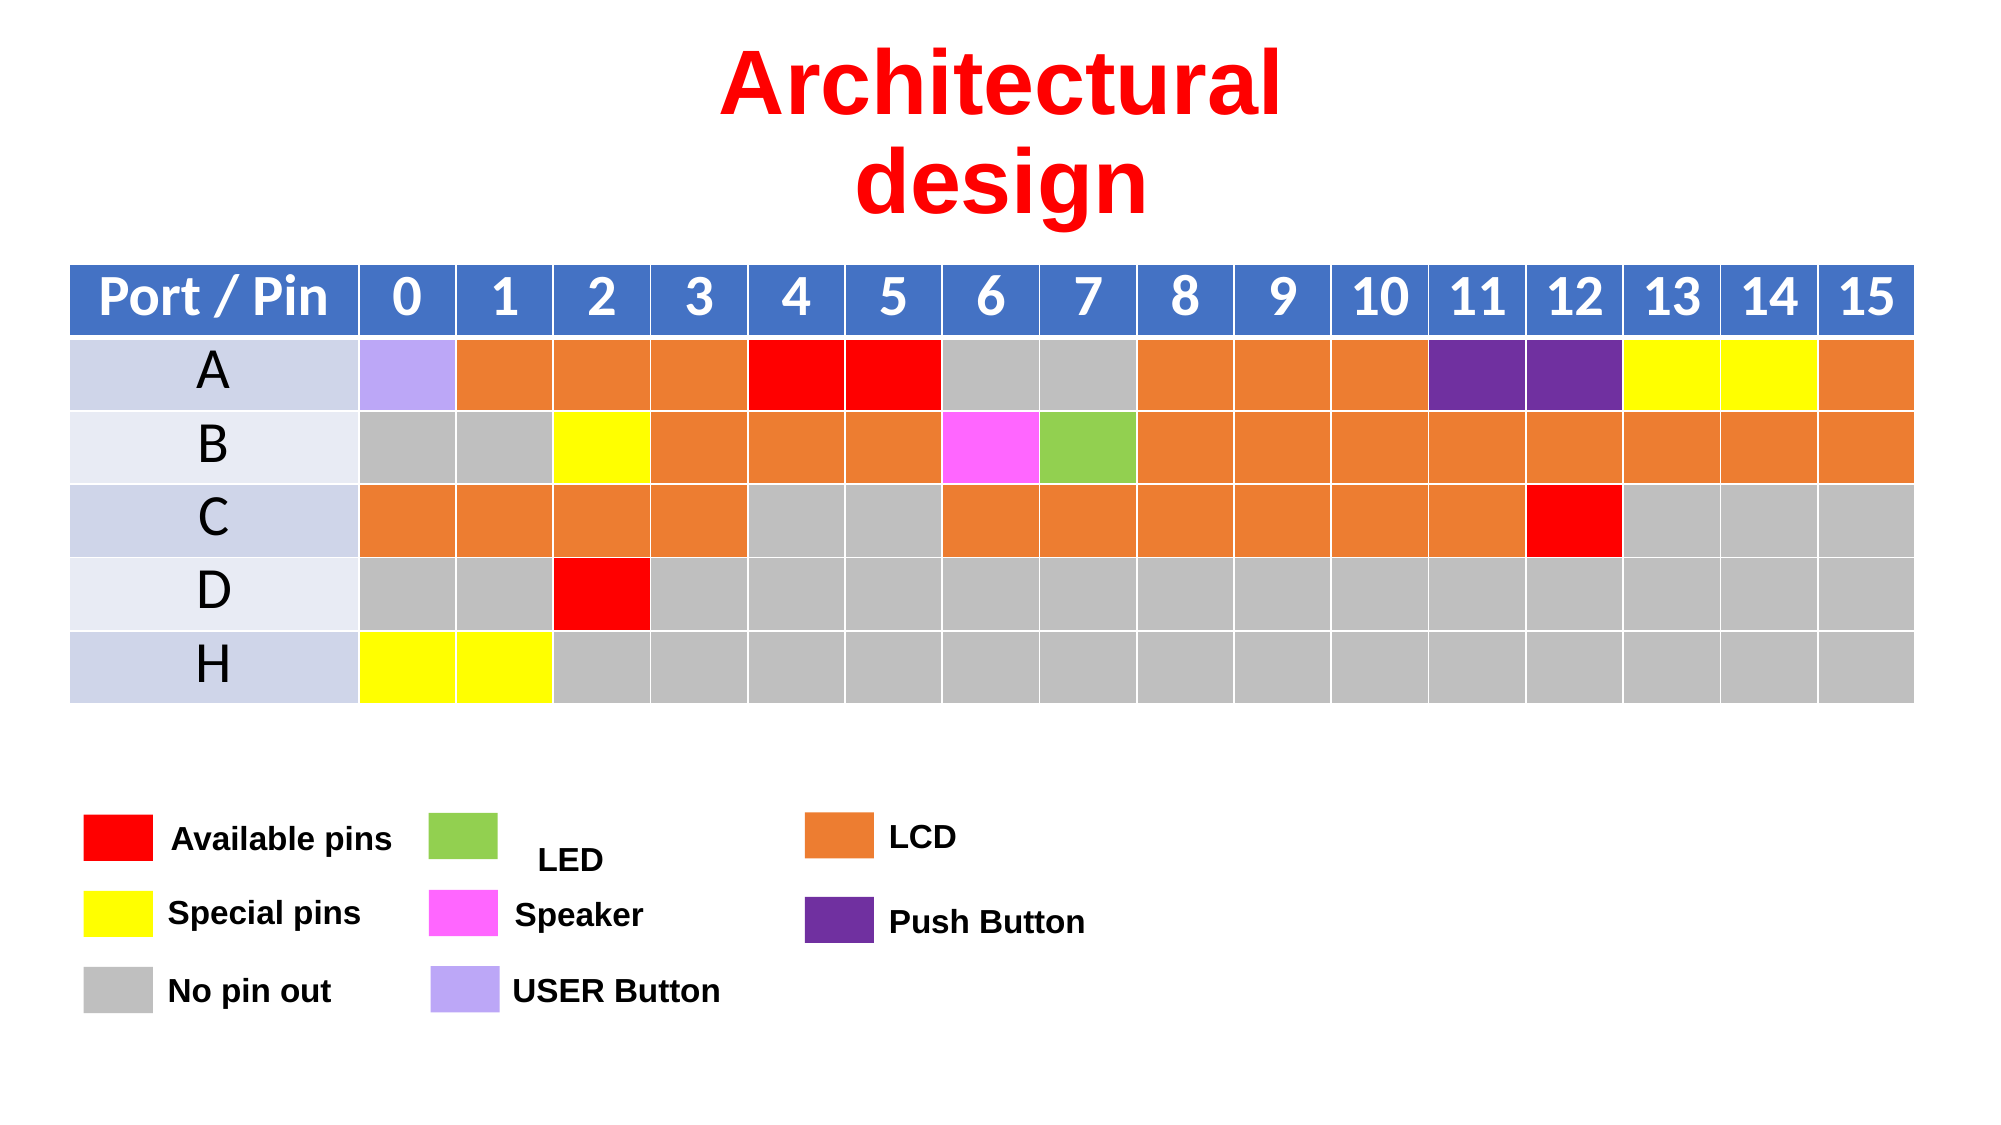

# Architectural design
| Port / Pin | 0 | 1 | 2 | 3 | 4 | 5 | 6 | 7 | 8 | 9 | 10 | 11 | 12 | 13 | 14 | 15 |
| --- | --- | --- | --- | --- | --- | --- | --- | --- | --- | --- | --- | --- | --- | --- | --- | --- |
| A |  |  |  |  |  |  |  |  |  |  |  |  |  |  |  |  |
| B |  |  |  |  |  |  |  |  |  |  |  |  |  |  |  |  |
| C |  |  |  |  |  |  |  |  |  |  |  |  |  |  |  |  |
| D |  |  |  |  |  |  |  |  |  |  |  |  |  |  |  |  |
| H |  |  |  |  |  |  |  |  |  |  |  |  |  |  |  |  |
LCD
Available pins

LED
Special pins
Speaker

Push Button

USER Button
No pin out